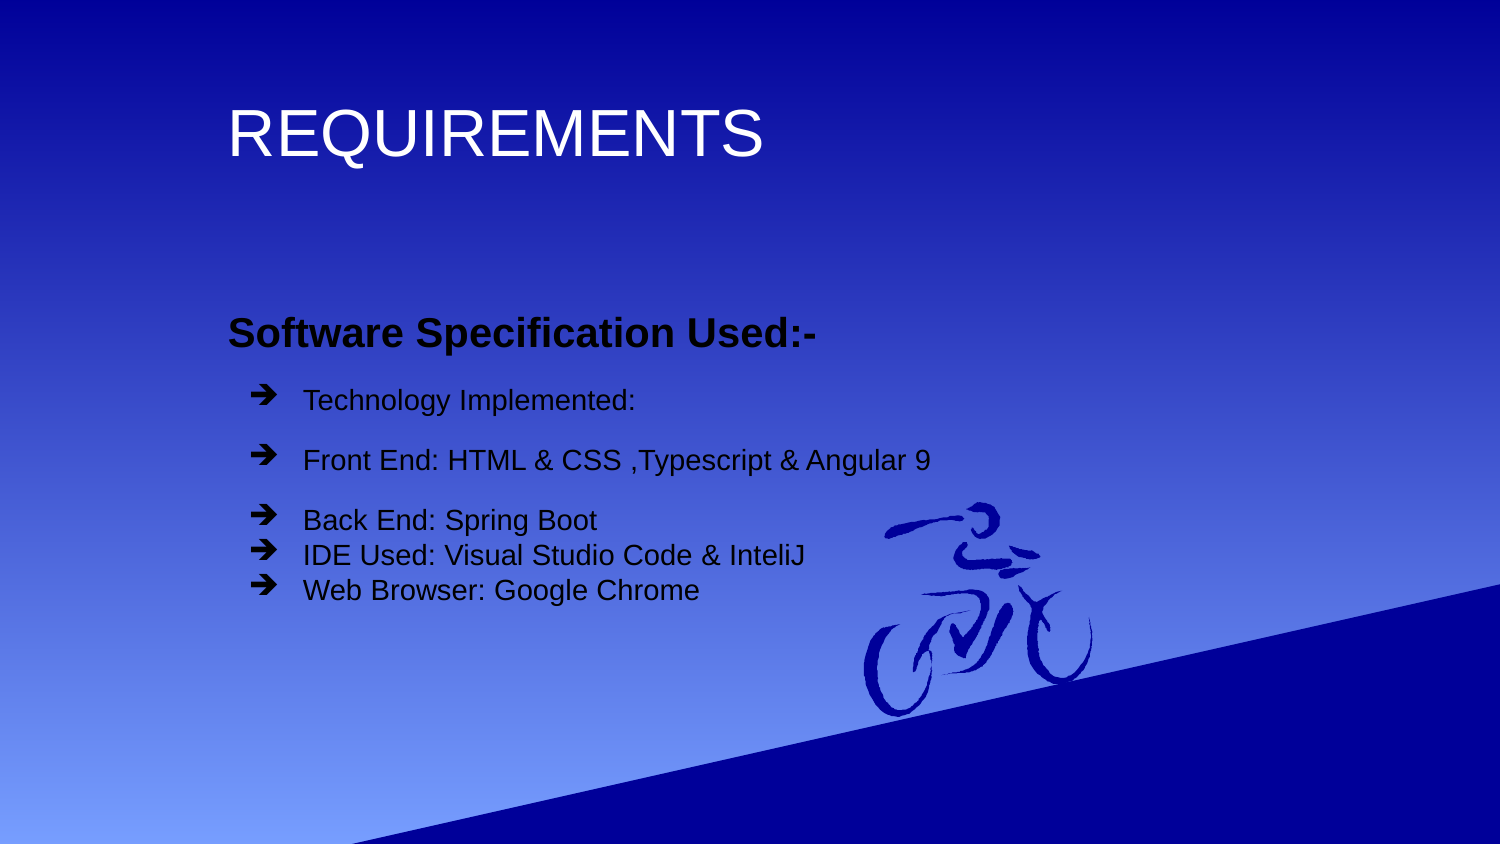

# REQUIREMENTS
Software Specification Used:-
Technology Implemented:
Front End: HTML & CSS ,Typescript & Angular 9
Back End: Spring Boot
IDE Used: Visual Studio Code & InteliJ
Web Browser: Google Chrome